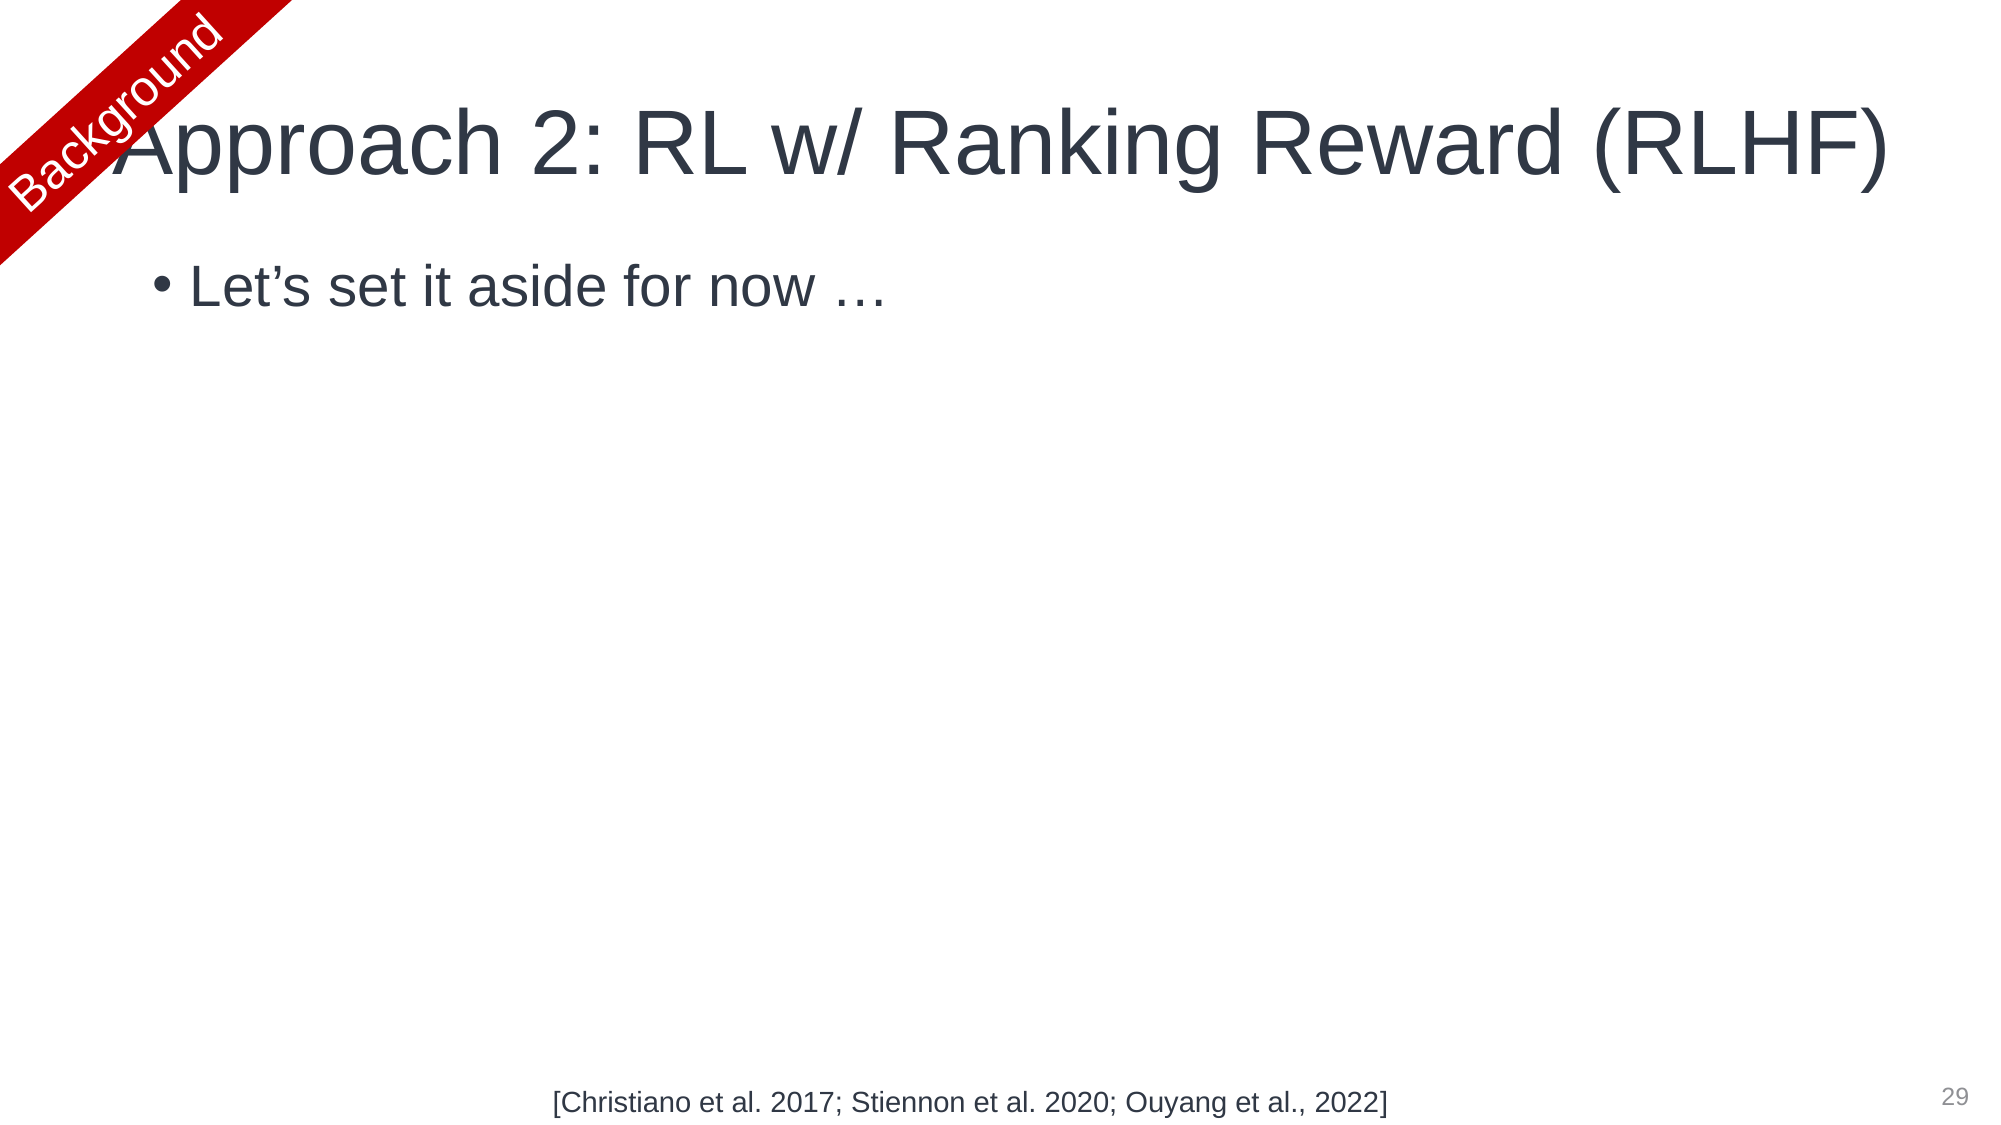

# Approach 2: RL w/ Ranking Reward (RLHF)
Background
Let’s set it aside for now …
29
[Christiano et al. 2017; Stiennon et al. 2020; Ouyang et al., 2022]